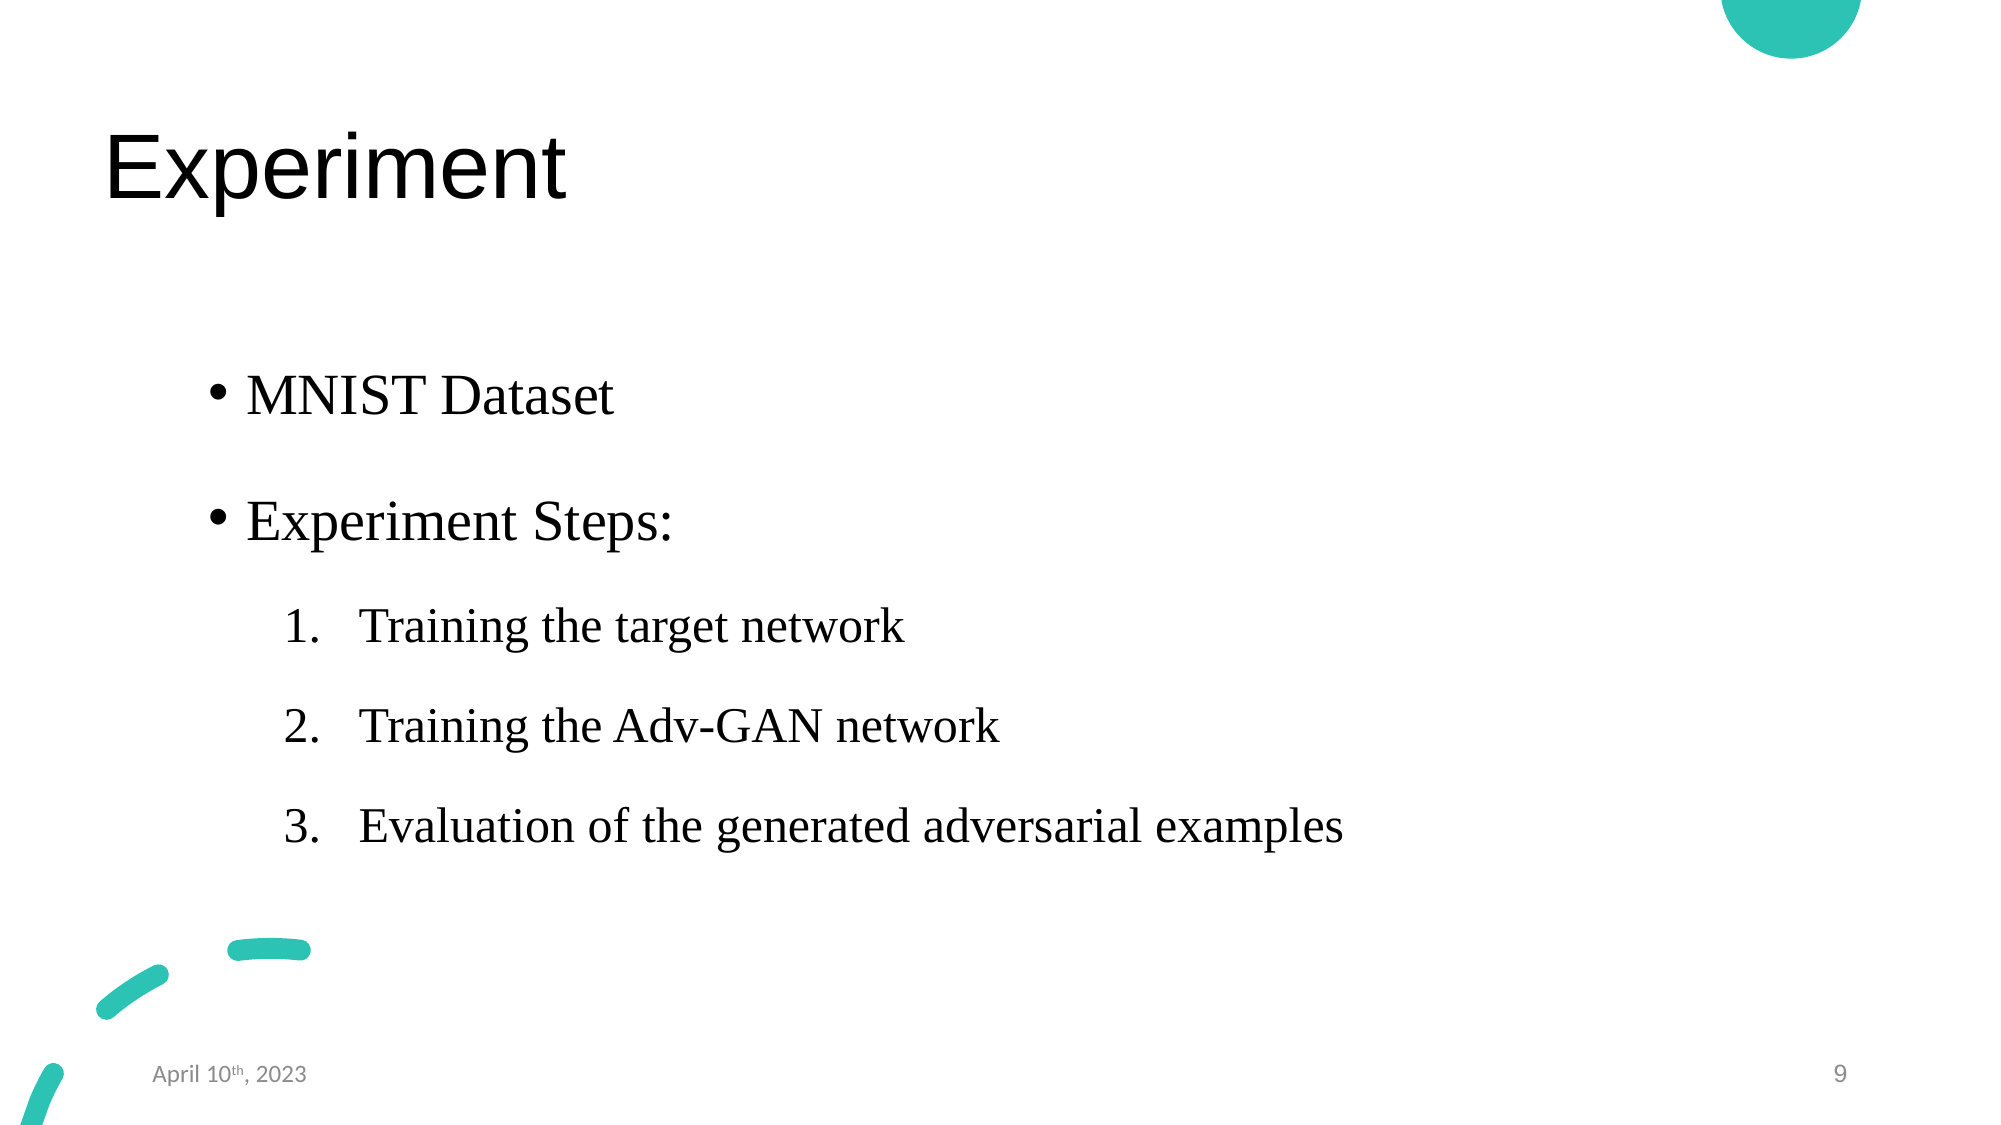

# Experiment
MNIST Dataset
Experiment Steps:
Training the target network
Training the Adv-GAN network
Evaluation of the generated adversarial examples
April 10th, 2023
9